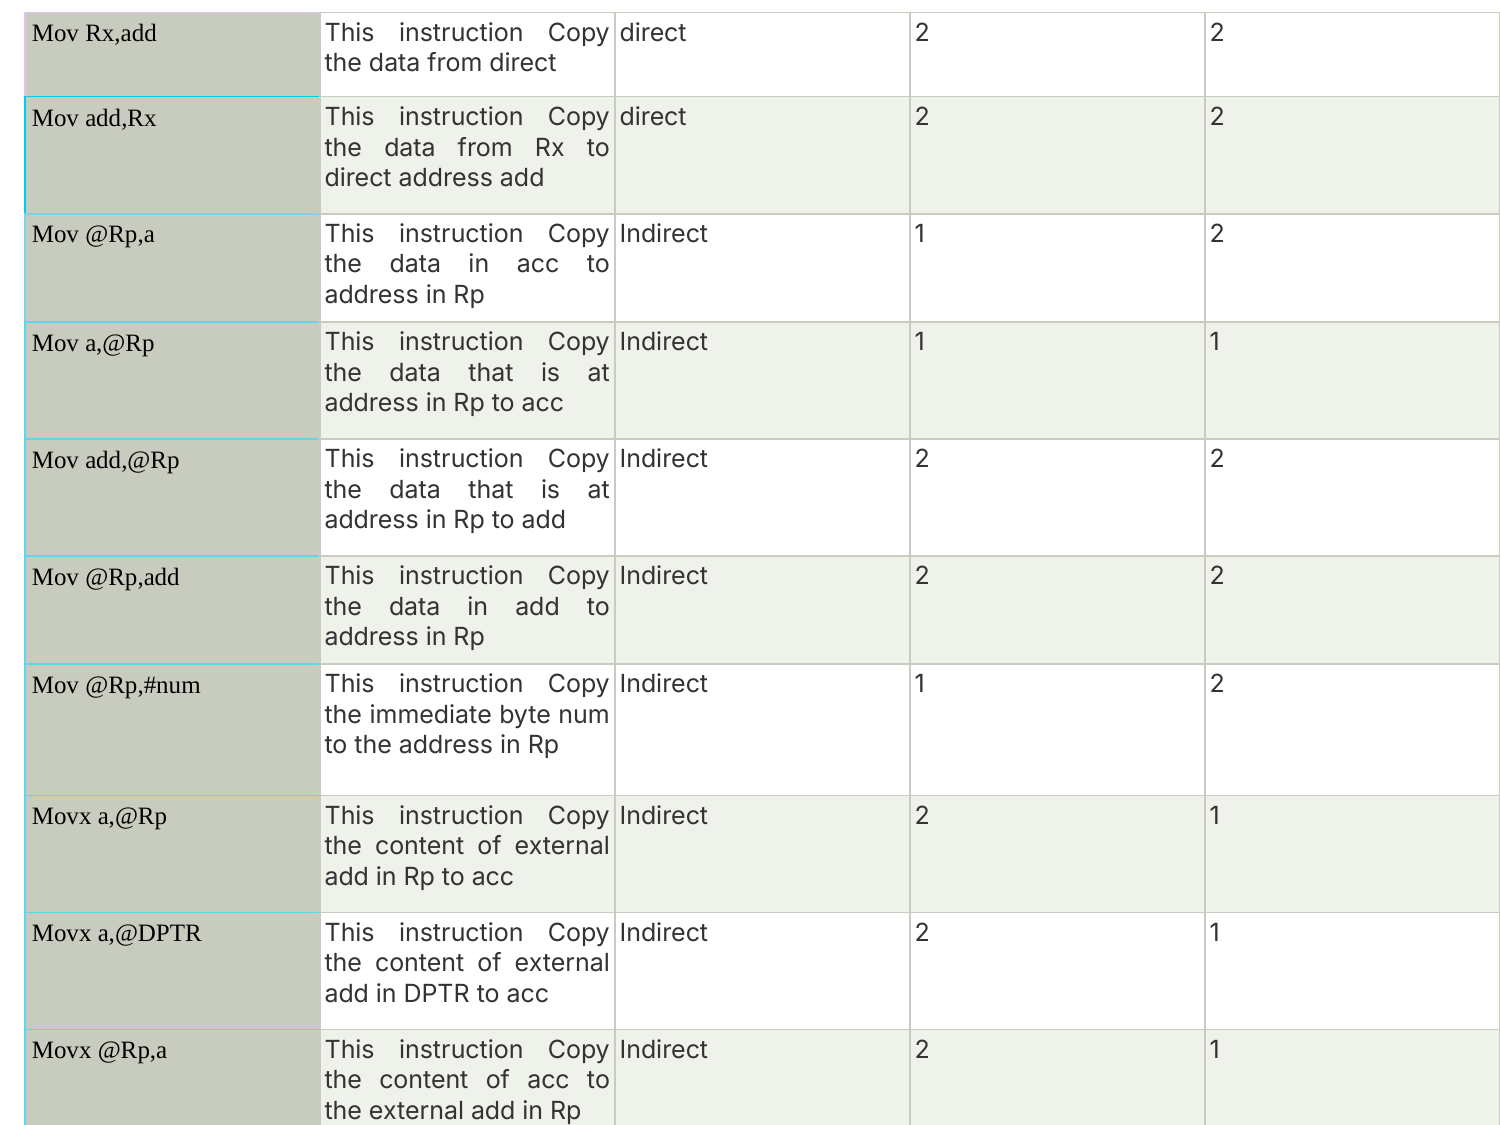

#
| Mov Rx,add | This instruction Copy the data from direct | direct | 2 | 2 |
| --- | --- | --- | --- | --- |
| Mov add,Rx | This instruction Copy the data from Rx to direct address add | direct | 2 | 2 |
| Mov @Rp,a | This instruction Copy the data in acc to address in Rp | Indirect | 1 | 2 |
| Mov a,@Rp | This instruction Copy the data that is at address in Rp to acc | Indirect | 1 | 1 |
| Mov add,@Rp | This instruction Copy the data that is at address in Rp to add | Indirect | 2 | 2 |
| Mov @Rp,add | This instruction Copy the data in add to address in Rp | Indirect | 2 | 2 |
| Mov @Rp,#num | This instruction Copy the immediate byte num to the address in Rp | Indirect | 1 | 2 |
| Movx a,@Rp | This instruction Copy the content of external add in Rp to acc | Indirect | 2 | 1 |
| Movx a,@DPTR | This instruction Copy the content of external add in DPTR to acc | Indirect | 2 | 1 |
| Movx @Rp,a | This instruction Copy the content of acc to the external add in Rp | Indirect | 2 | 1 |